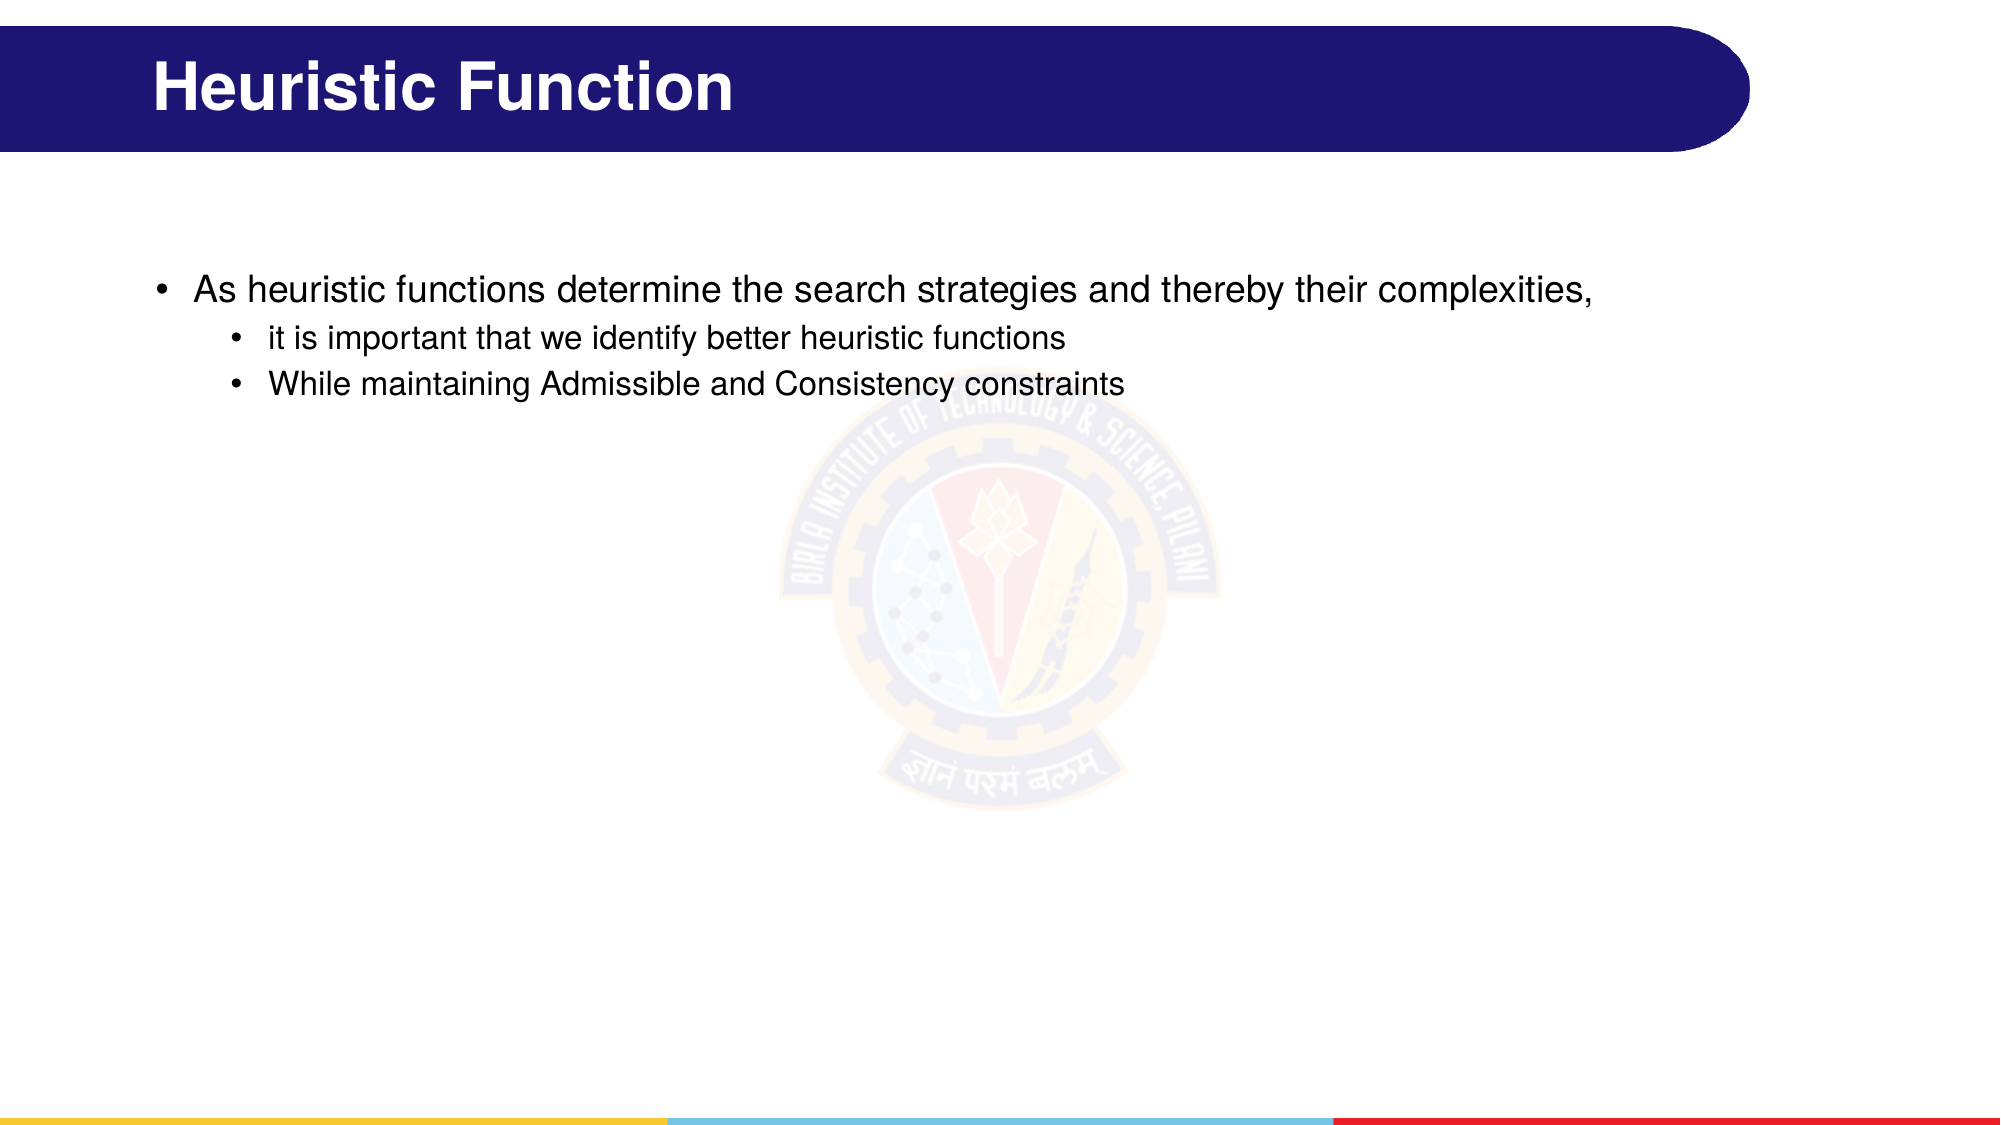

# Heuristic Function

As heuristic functions determine the search strategies and thereby their complexities,
it is important that we identify better heuristic functions
While maintaining Admissible and Consistency constraints